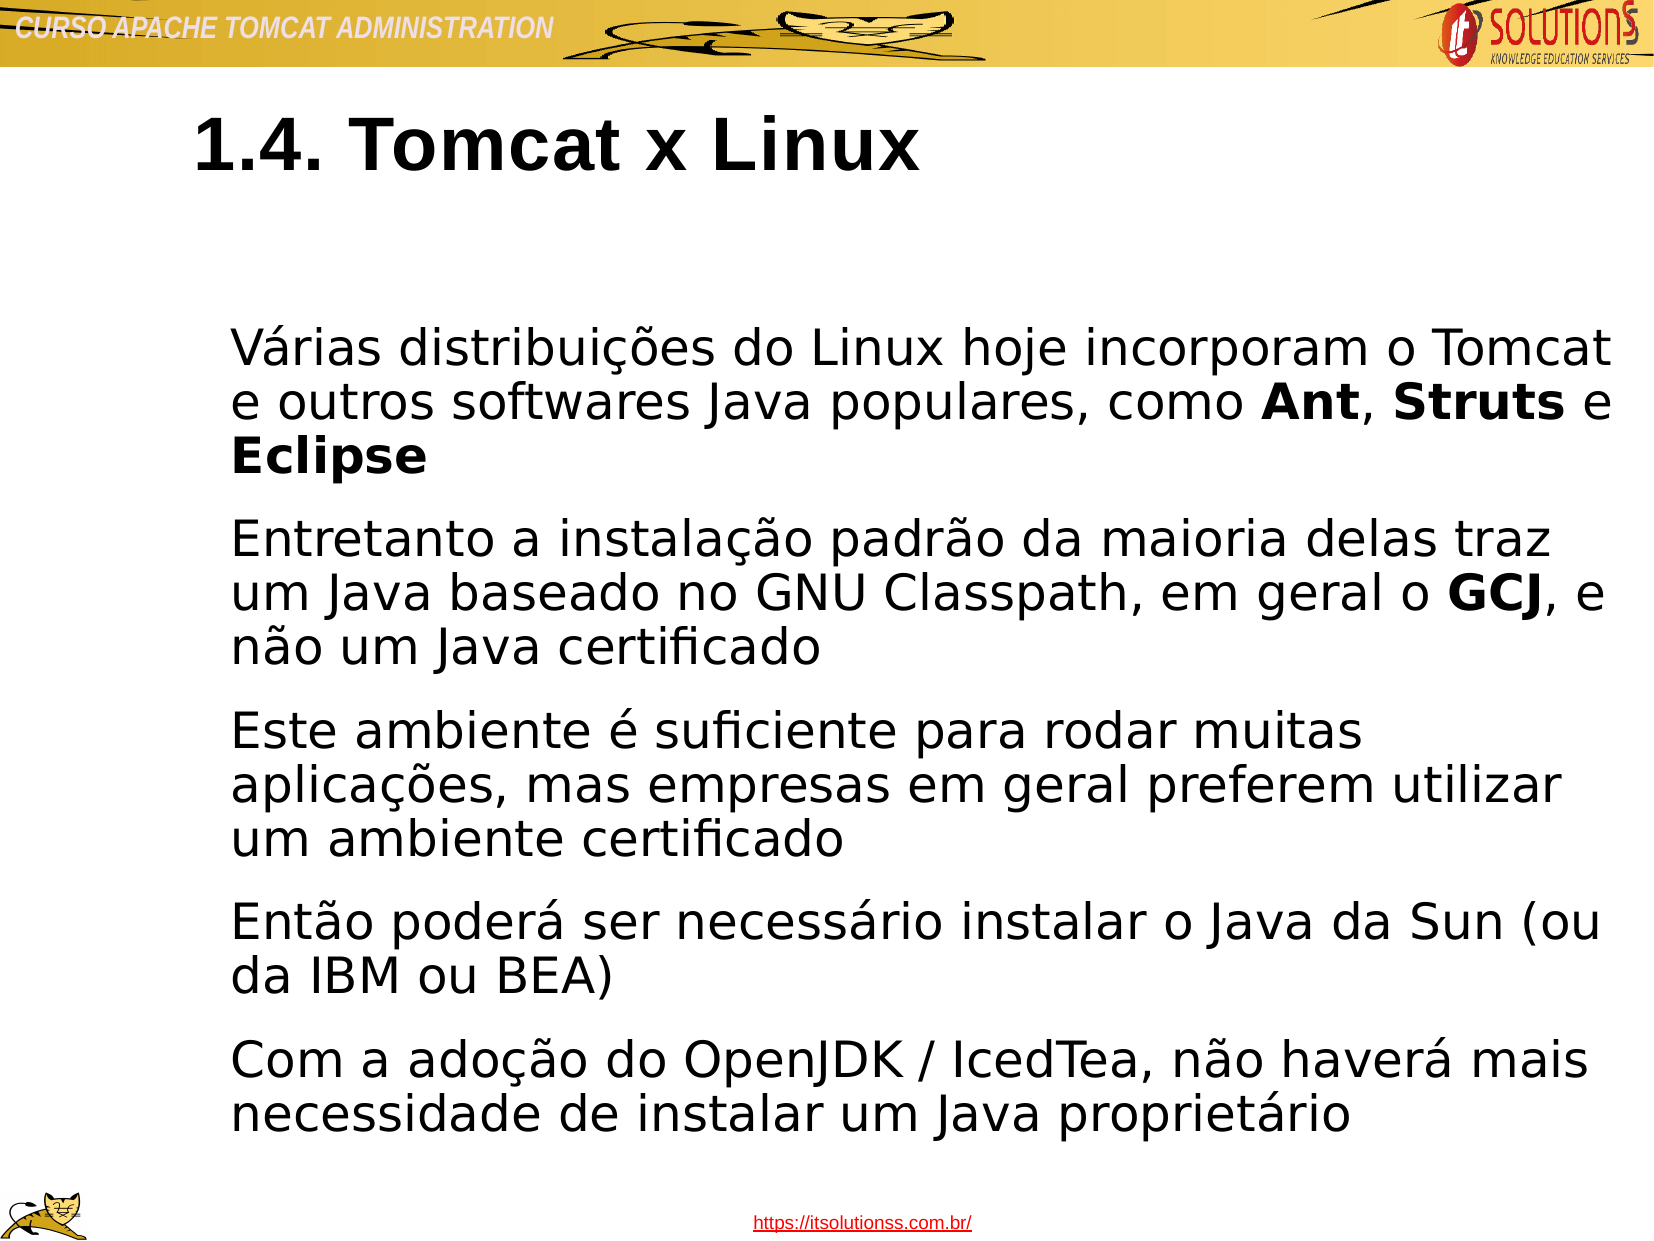

1.4. Tomcat x Linux
Várias distribuições do Linux hoje incorporam o Tomcat e outros softwares Java populares, como Ant, Struts e Eclipse
Entretanto a instalação padrão da maioria delas traz um Java baseado no GNU Classpath, em geral o GCJ, e não um Java certificado
Este ambiente é suficiente para rodar muitas aplicações, mas empresas em geral preferem utilizar um ambiente certificado
Então poderá ser necessário instalar o Java da Sun (ou da IBM ou BEA)
Com a adoção do OpenJDK / IcedTea, não haverá mais necessidade de instalar um Java proprietário